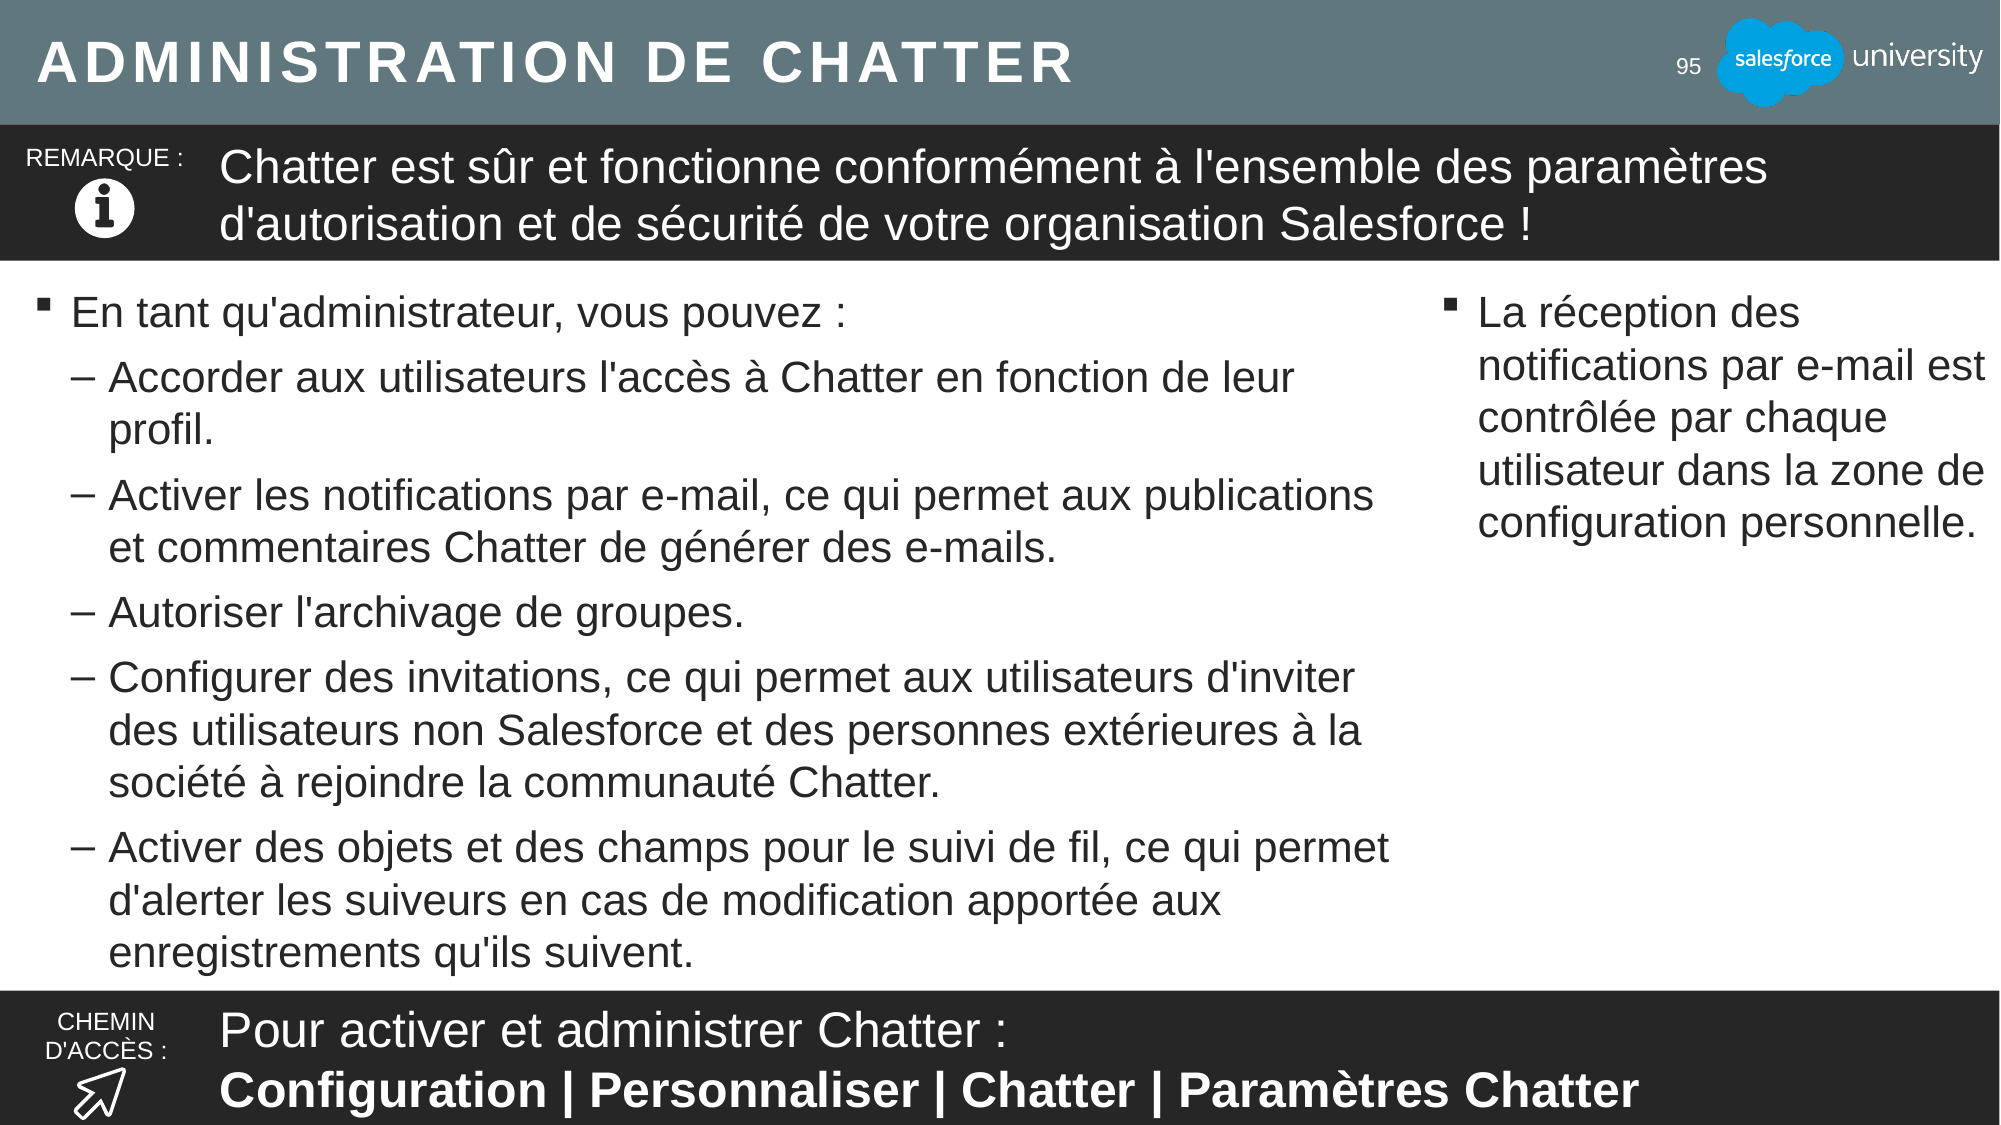

# Administration de Chatter
95
Chatter est sûr et fonctionne conformément à l'ensemble des paramètres d'autorisation et de sécurité de votre organisation Salesforce !
REMARQUE :

En tant qu'administrateur, vous pouvez :
Accorder aux utilisateurs l'accès à Chatter en fonction de leur profil.
Activer les notifications par e-mail, ce qui permet aux publications et commentaires Chatter de générer des e-mails.
Autoriser l'archivage de groupes.
Configurer des invitations, ce qui permet aux utilisateurs d'inviter des utilisateurs non Salesforce et des personnes extérieures à la société à rejoindre la communauté Chatter.
Activer des objets et des champs pour le suivi de fil, ce qui permet d'alerter les suiveurs en cas de modification apportée aux enregistrements qu'ils suivent.

La réception des notifications par e-mail est contrôlée par chaque utilisateur dans la zone de configuration personnelle.
Pour activer et administrer Chatter :
Configuration | Personnaliser | Chatter | Paramètres Chatter
CHEMIN D'ACCÈS :